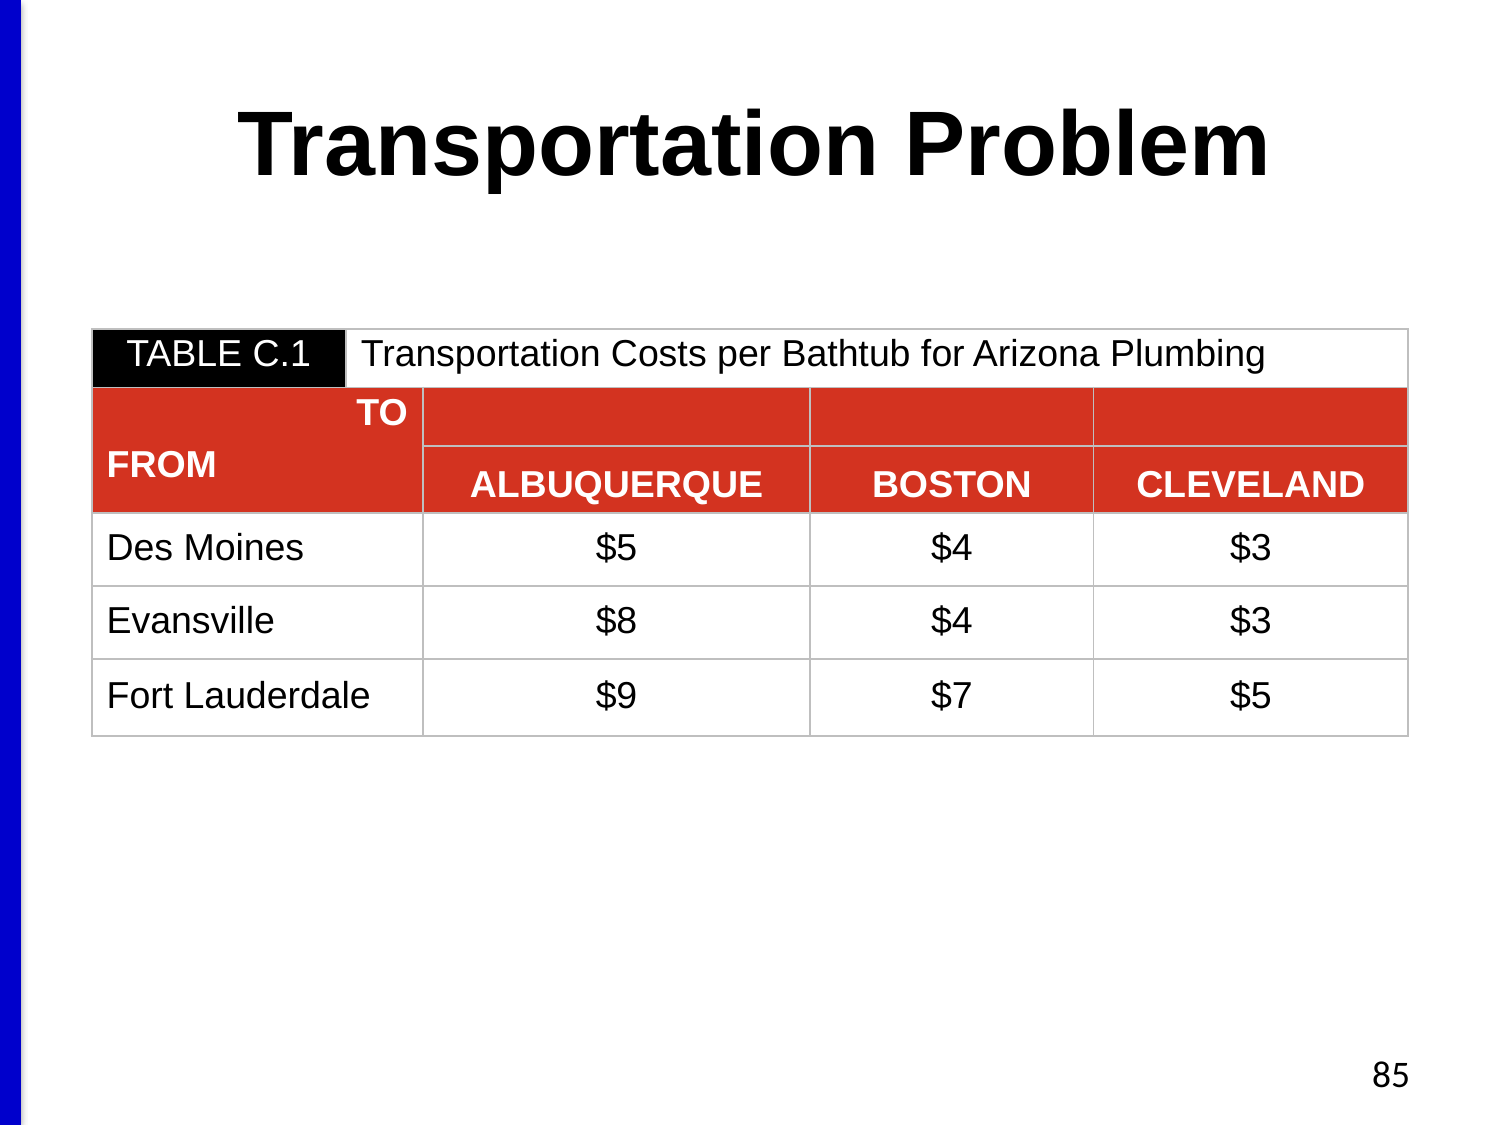

# Transportation Problem
| TABLE C.1 | Transportation Costs per Bathtub for Arizona Plumbing |  |  |  |
| --- | --- | --- | --- | --- |
| TO FROM |  |  |  |  |
|  |  | ALBUQUERQUE | BOSTON | CLEVELAND |
| Des Moines |  | $5 | $4 | $3 |
| Evansville |  | $8 | $4 | $3 |
| Fort Lauderdale |  | $9 | $7 | $5 |
85